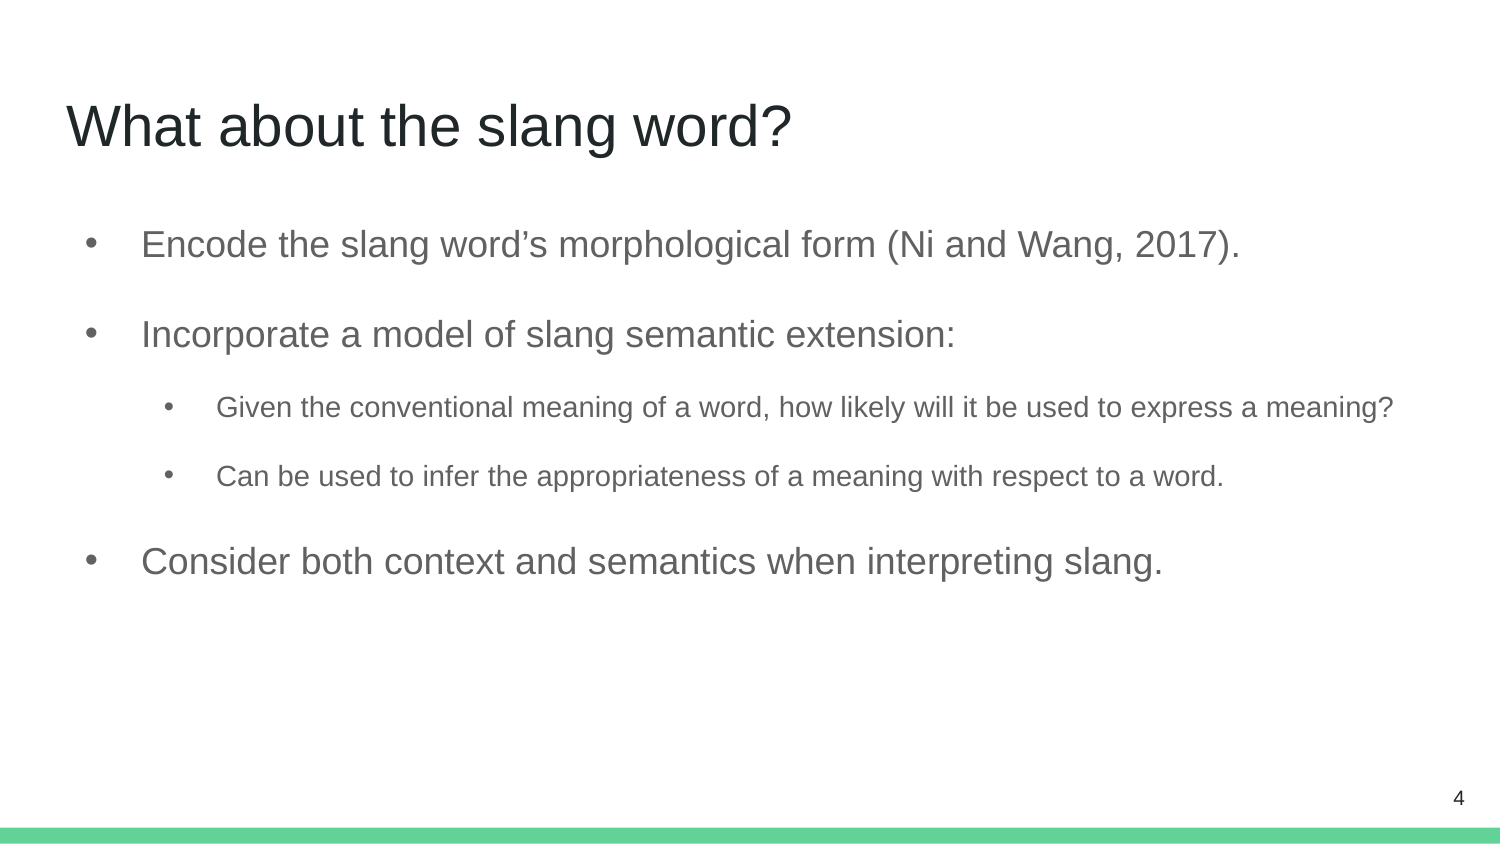

# What about the slang word?
Encode the slang word’s morphological form (Ni and Wang, 2017).

Incorporate a model of slang semantic extension:
Given the conventional meaning of a word, how likely will it be used to express a meaning?
Can be used to infer the appropriateness of a meaning with respect to a word.

Consider both context and semantics when interpreting slang.

4